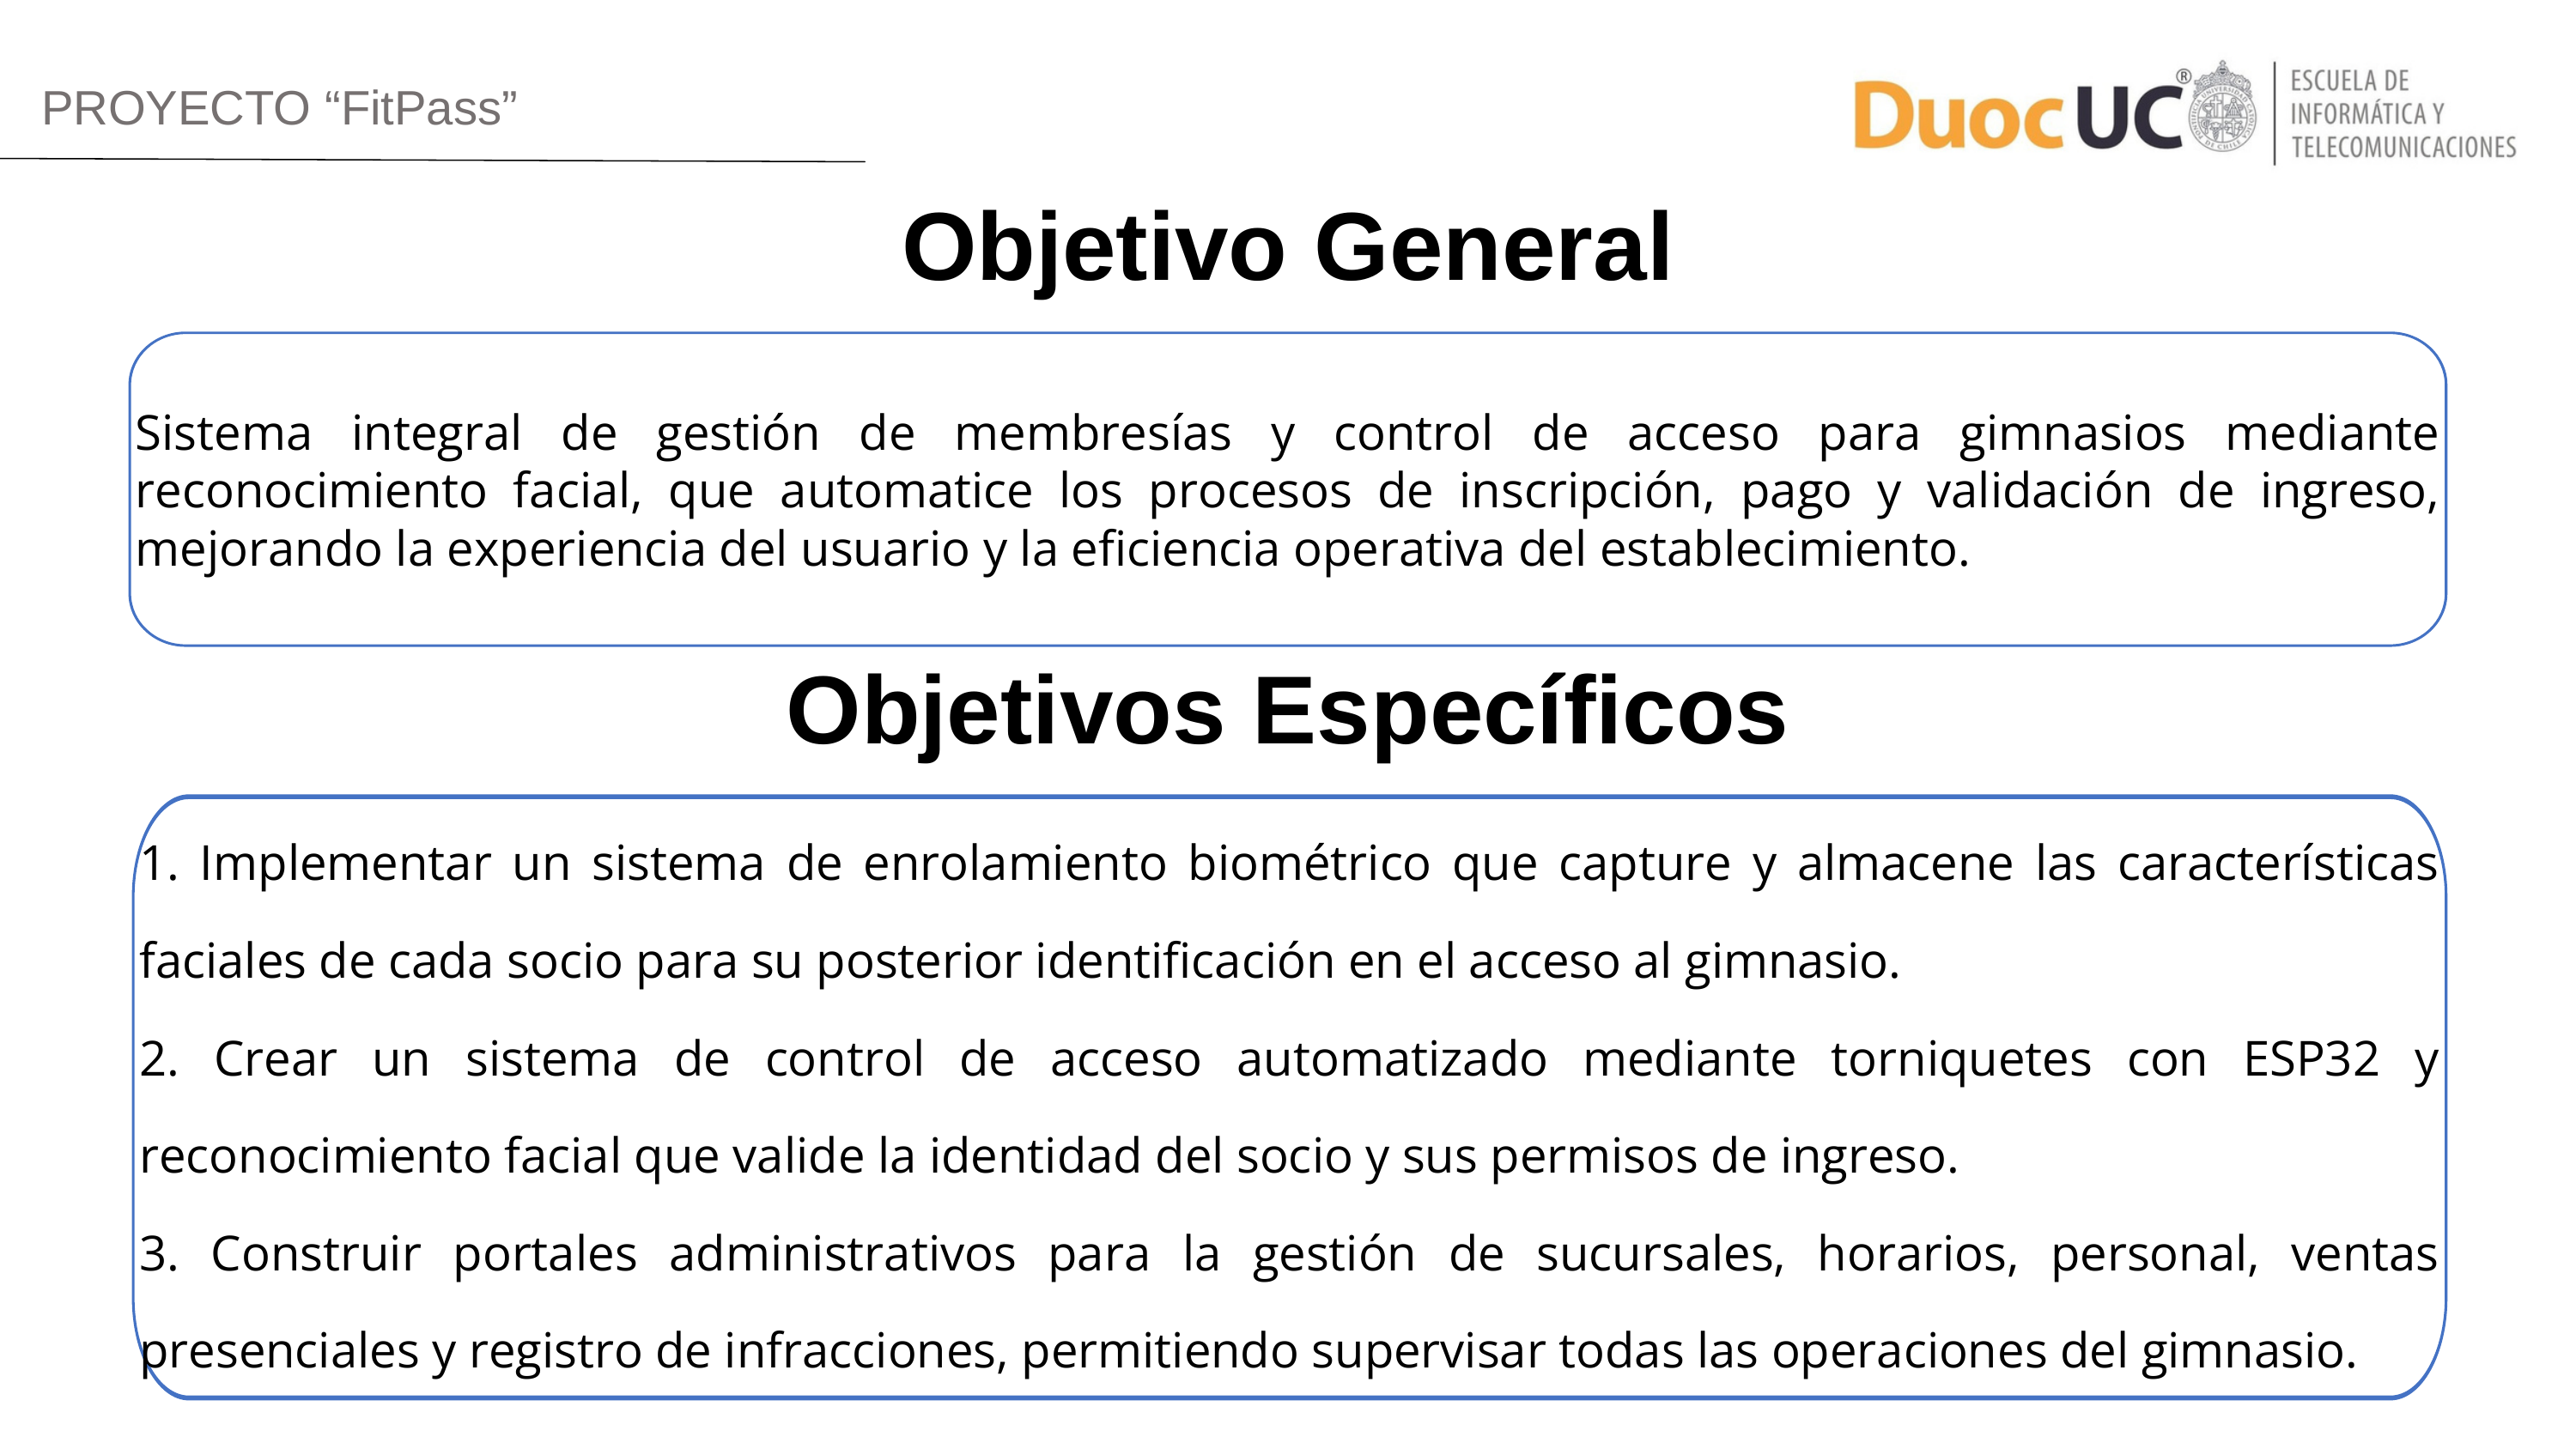

PROYECTO “FitPass”

Objetivo General

Sistema integral de gestión de membresías y control de acceso para gimnasios mediante reconocimiento facial, que automatice los procesos de inscripción, pago y validación de ingreso, mejorando la experiencia del usuario y la eficiencia operativa del establecimiento.

Objetivos Específicos

1. Implementar un sistema de enrolamiento biométrico que capture y almacene las características faciales de cada socio para su posterior identificación en el acceso al gimnasio.
2. Crear un sistema de control de acceso automatizado mediante torniquetes con ESP32 y reconocimiento facial que valide la identidad del socio y sus permisos de ingreso.
3. Construir portales administrativos para la gestión de sucursales, horarios, personal, ventas presenciales y registro de infracciones, permitiendo supervisar todas las operaciones del gimnasio.